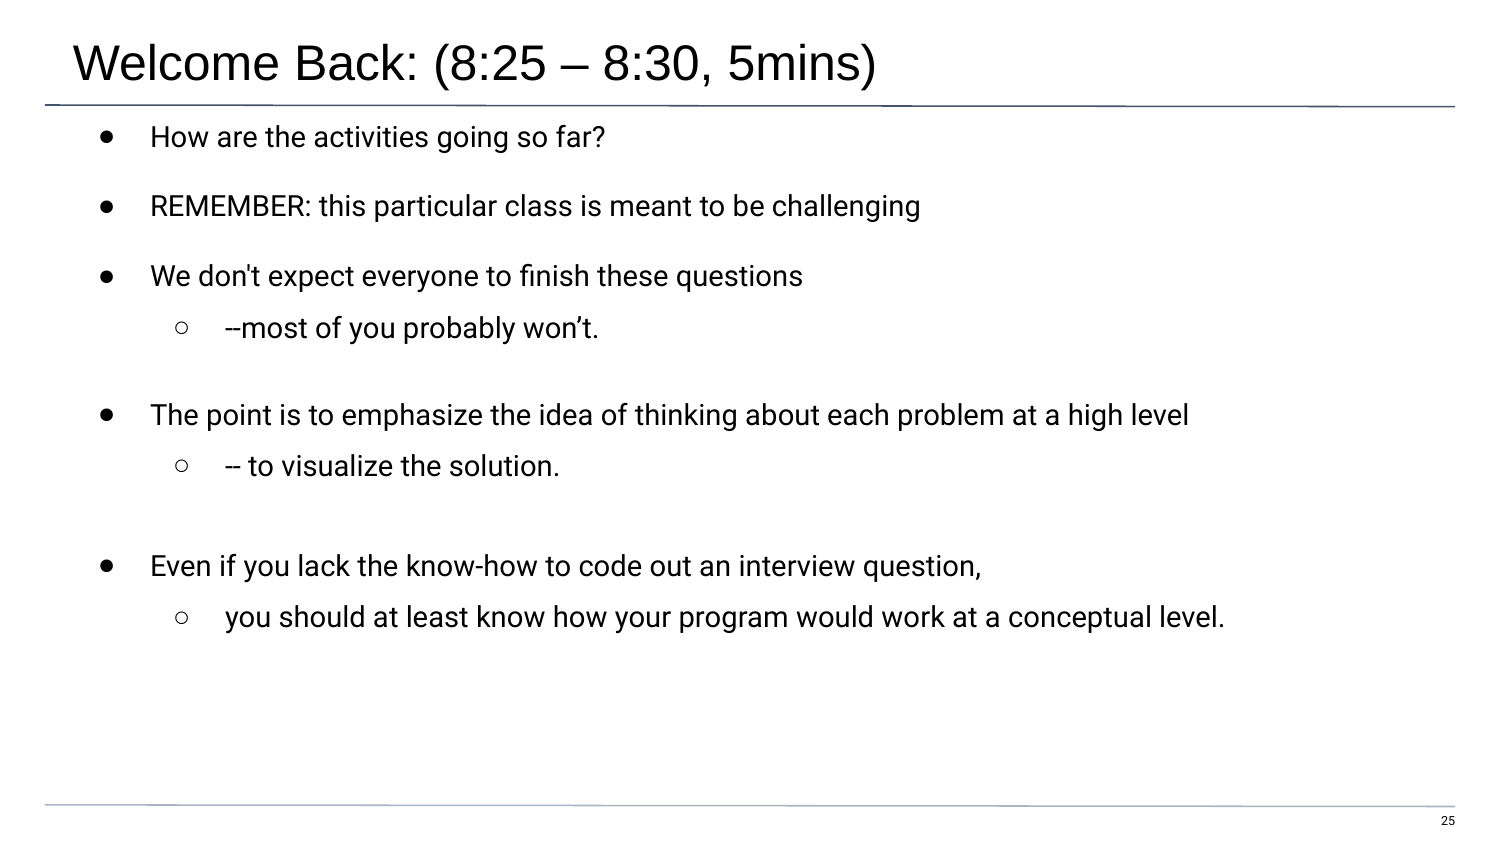

# Welcome Back: (8:25 – 8:30, 5mins)
How are the activities going so far?

REMEMBER: this particular class is meant to be challenging

We don't expect everyone to finish these questions
--most of you probably won’t.

The point is to emphasize the idea of thinking about each problem at a high level
-- to visualize the solution.

Even if you lack the know-how to code out an interview question,
you should at least know how your program would work at a conceptual level.